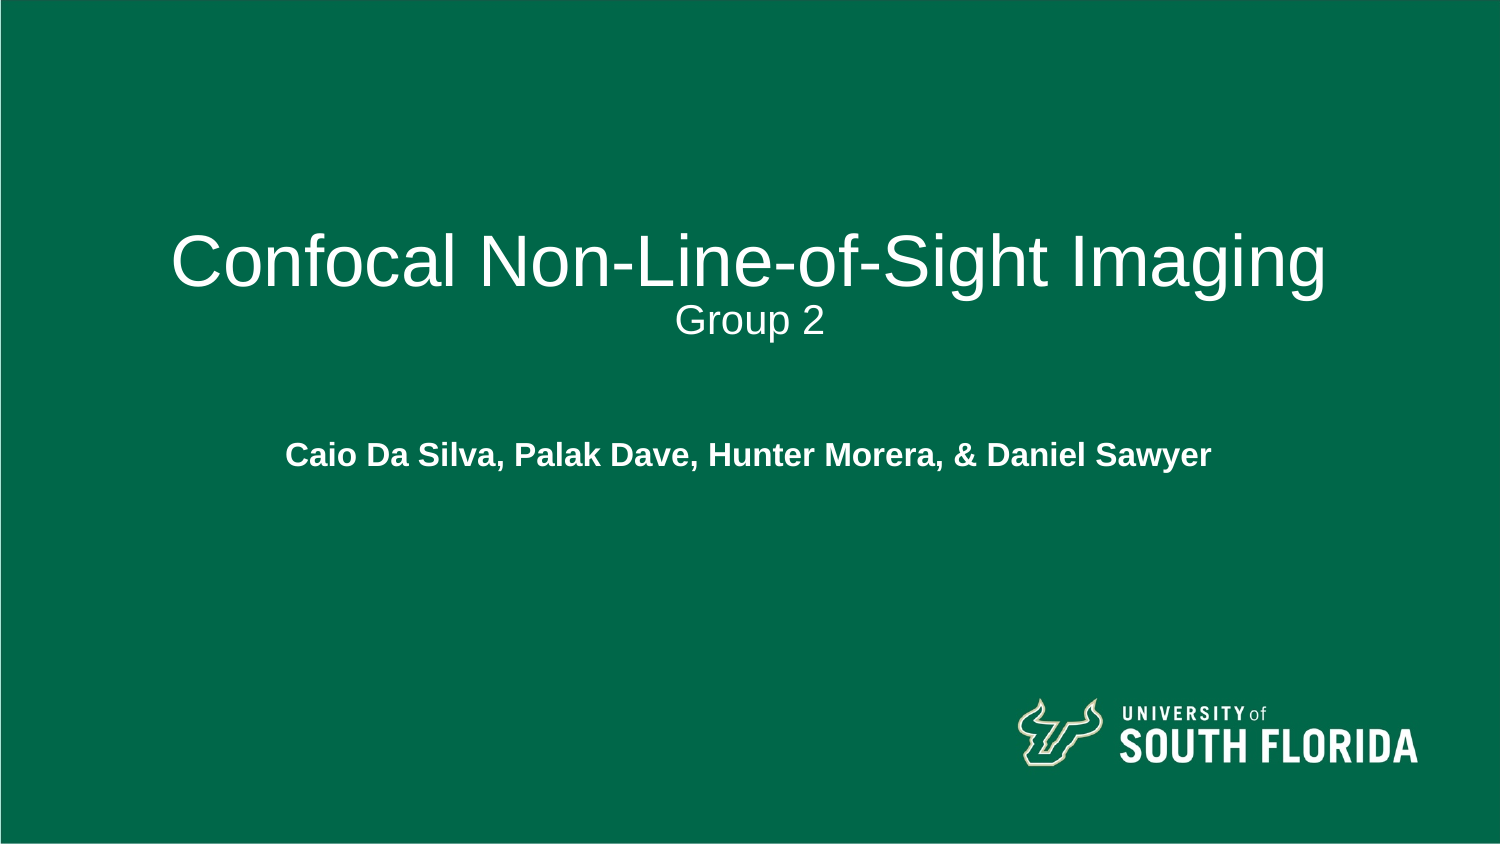

# Confocal Non-Line-of-Sight Imaging
Group 2
Caio Da Silva, Palak Dave, Hunter Morera, & Daniel Sawyer